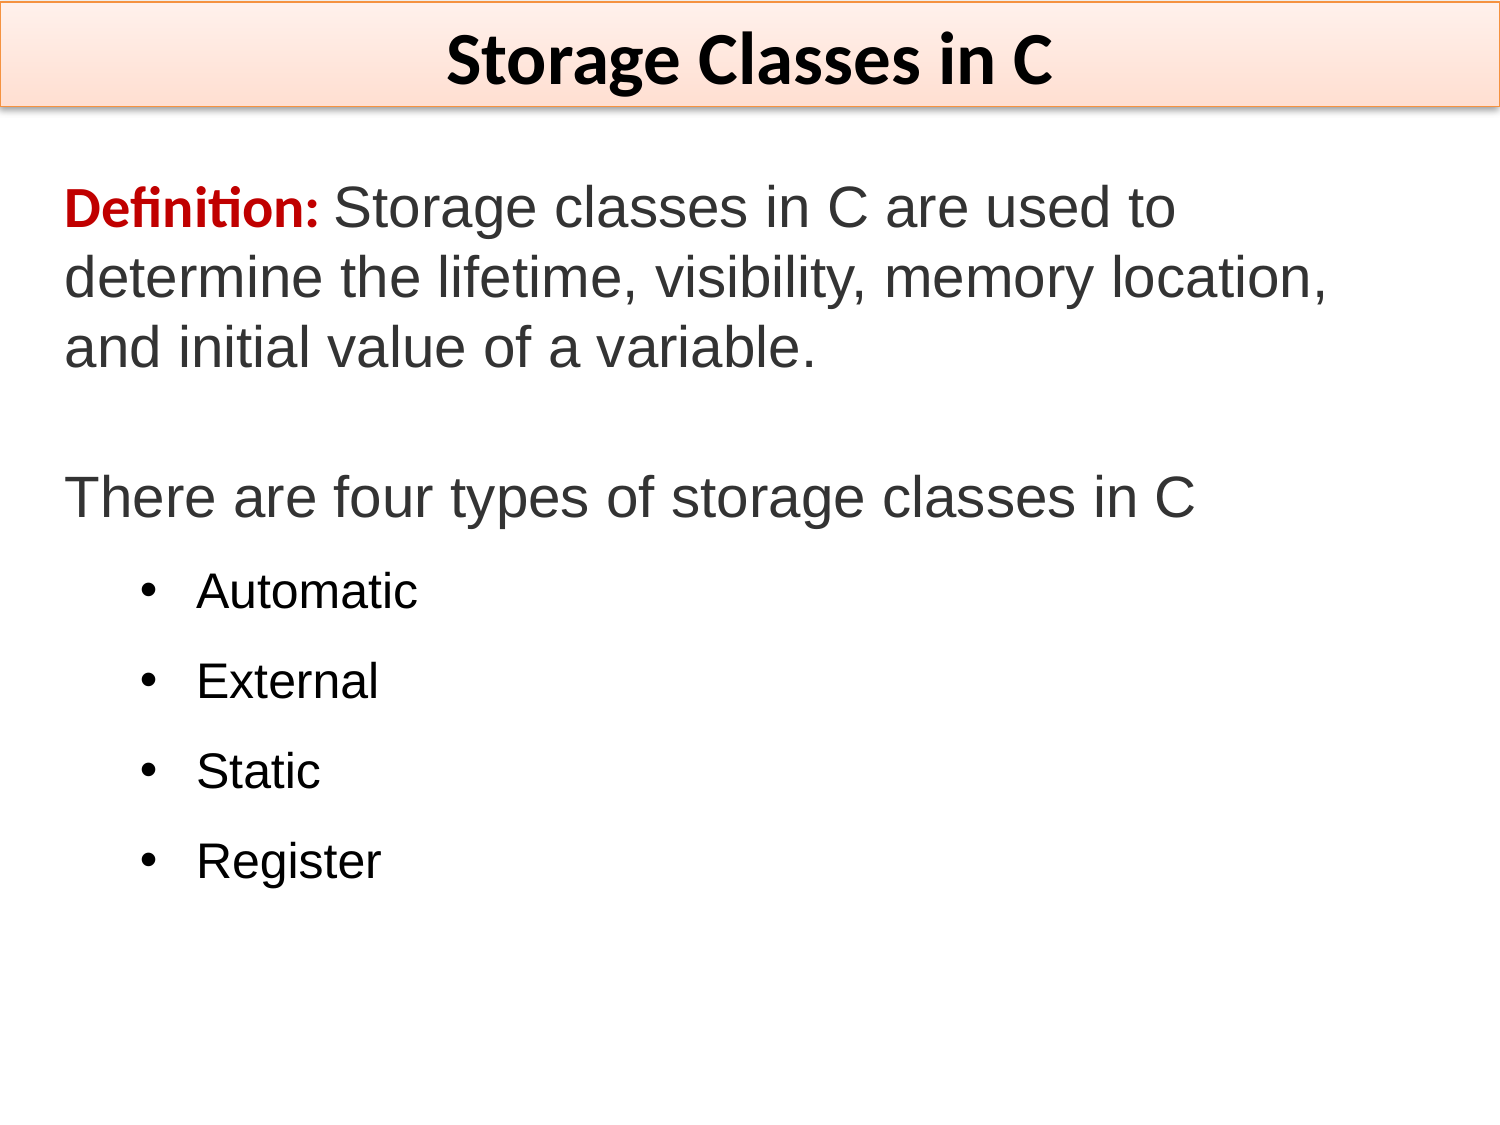

Storage Classes in C
Definition: Storage classes in C are used to determine the lifetime, visibility, memory location, and initial value of a variable.

There are four types of storage classes in C
Automatic
External
Static
Register